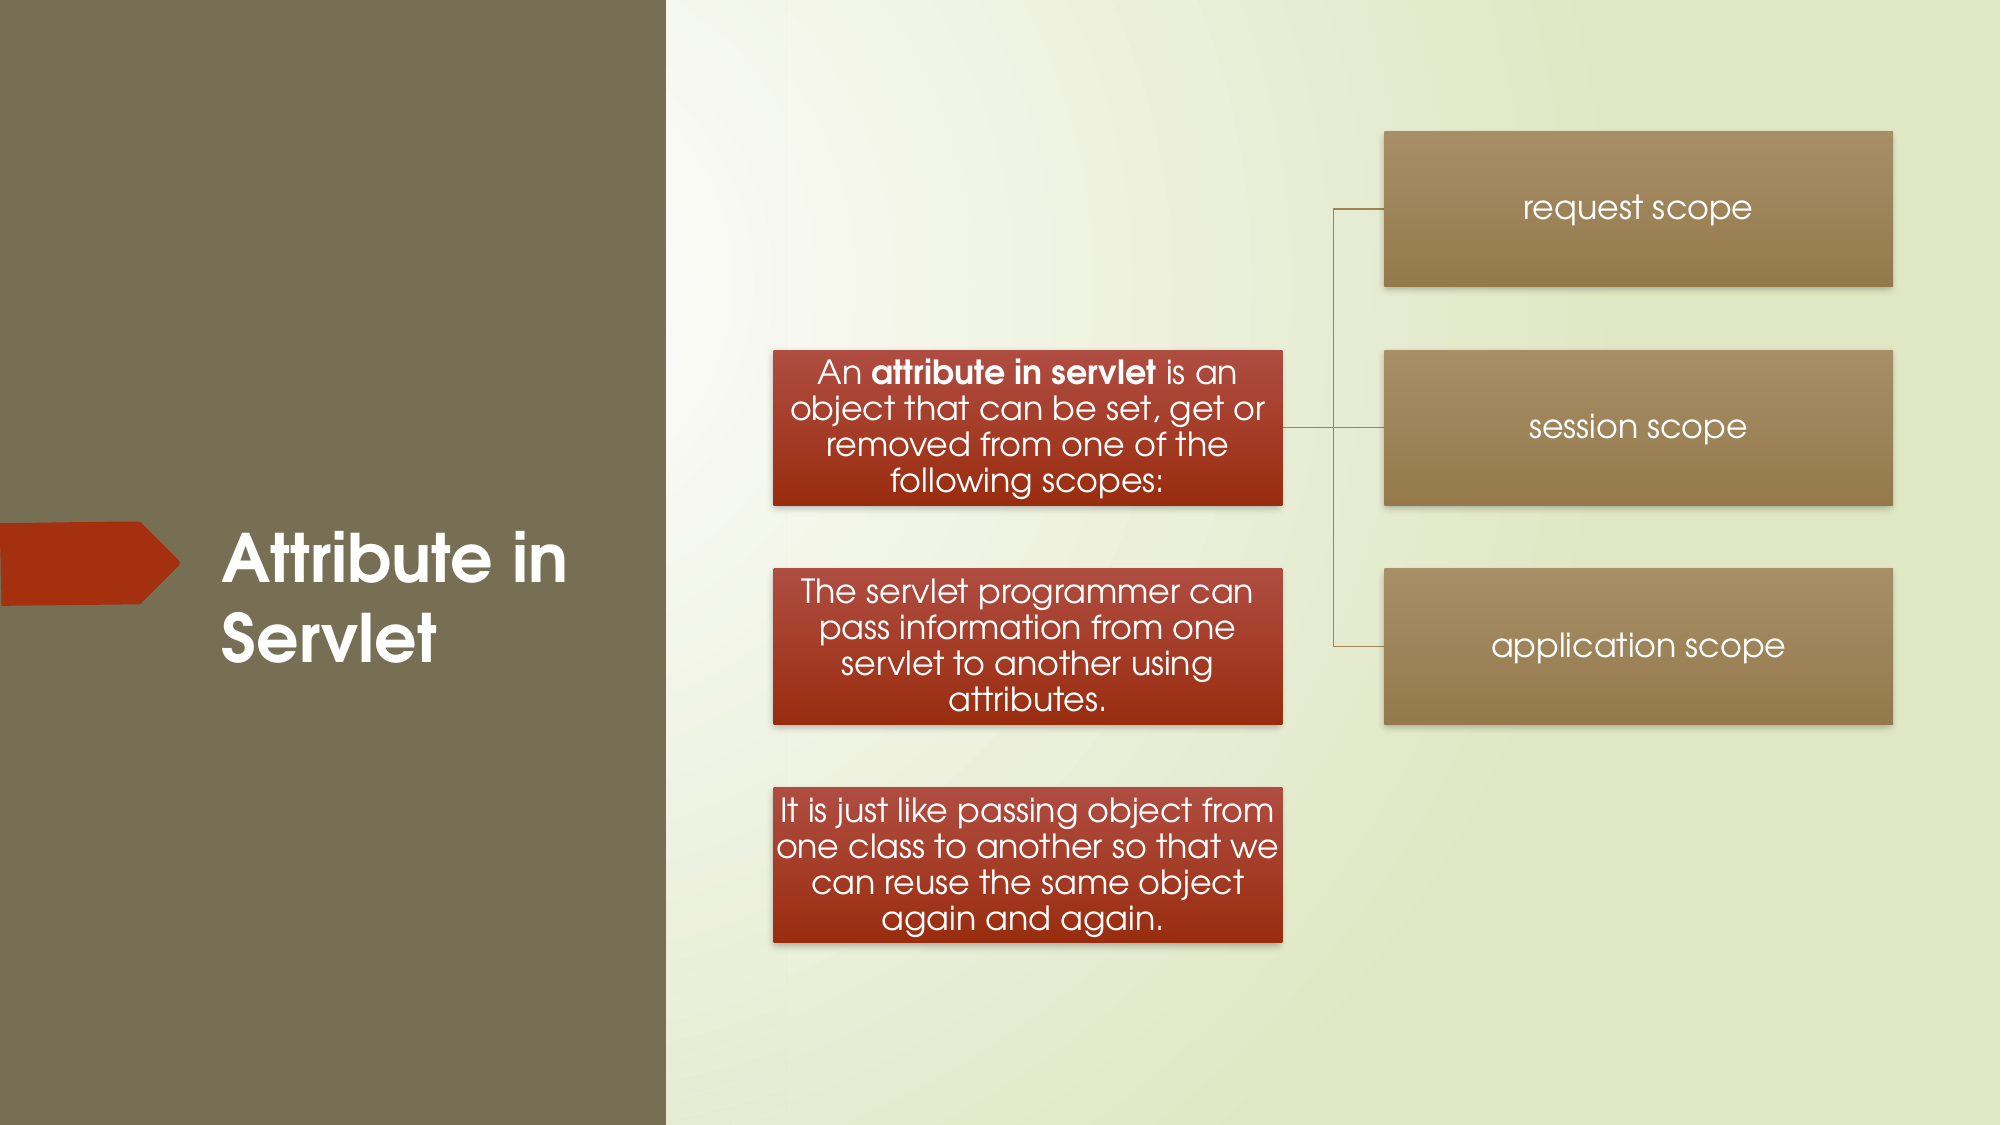

An attribute in servlet is an object that can be set, get or removed from one of the following scopes:
request scope
session scope
application scope
The servlet programmer can pass information from one servlet to another using attributes.
It is just like passing object from one class to another so that we can reuse the same object again and again.
# Attribute in Servlet